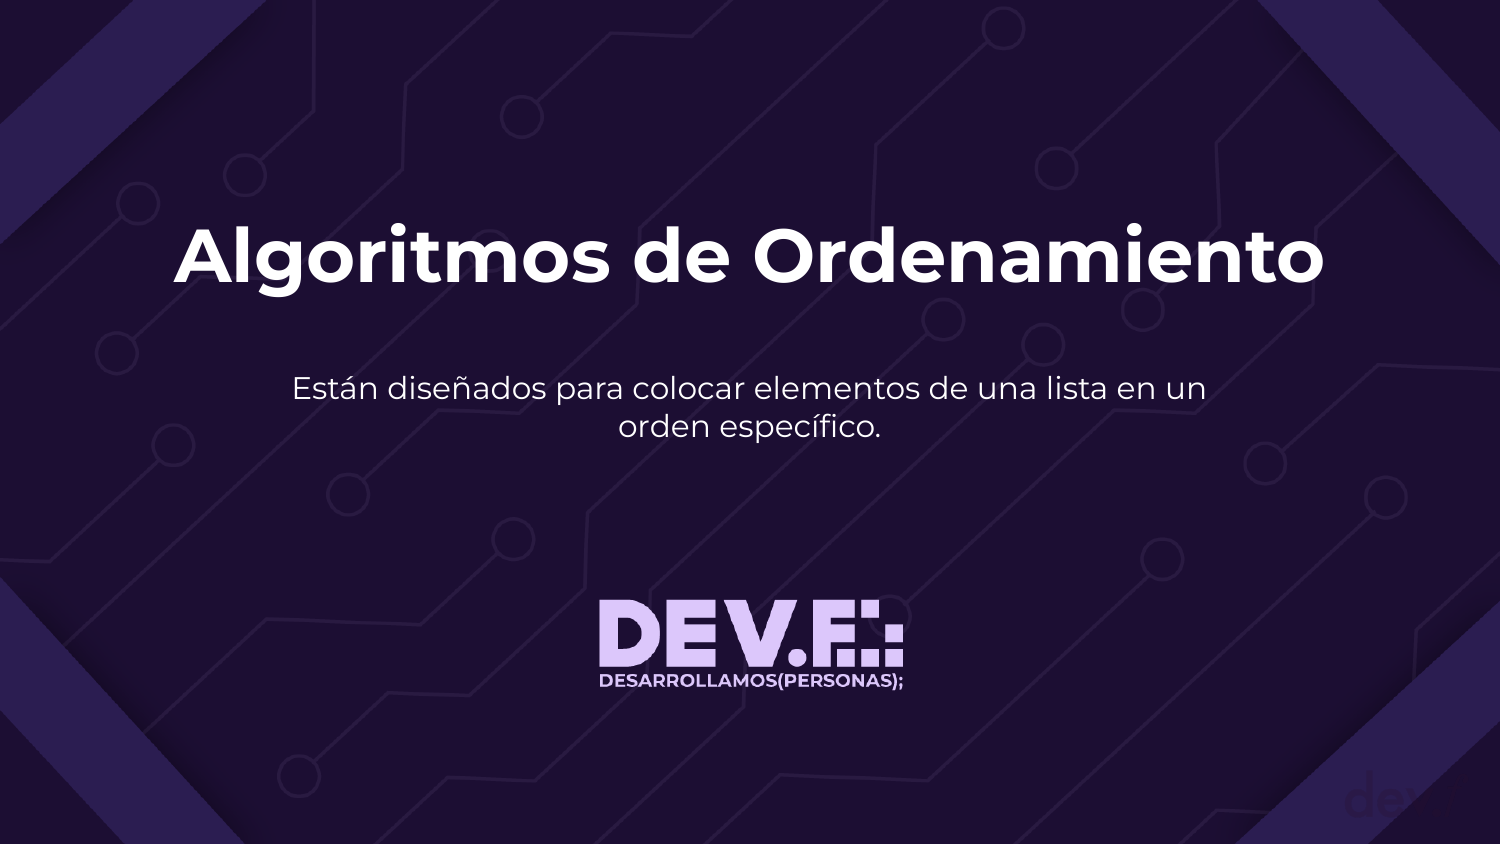

# Algoritmos de Ordenamiento
Están diseñados para colocar elementos de una lista en un orden específico.